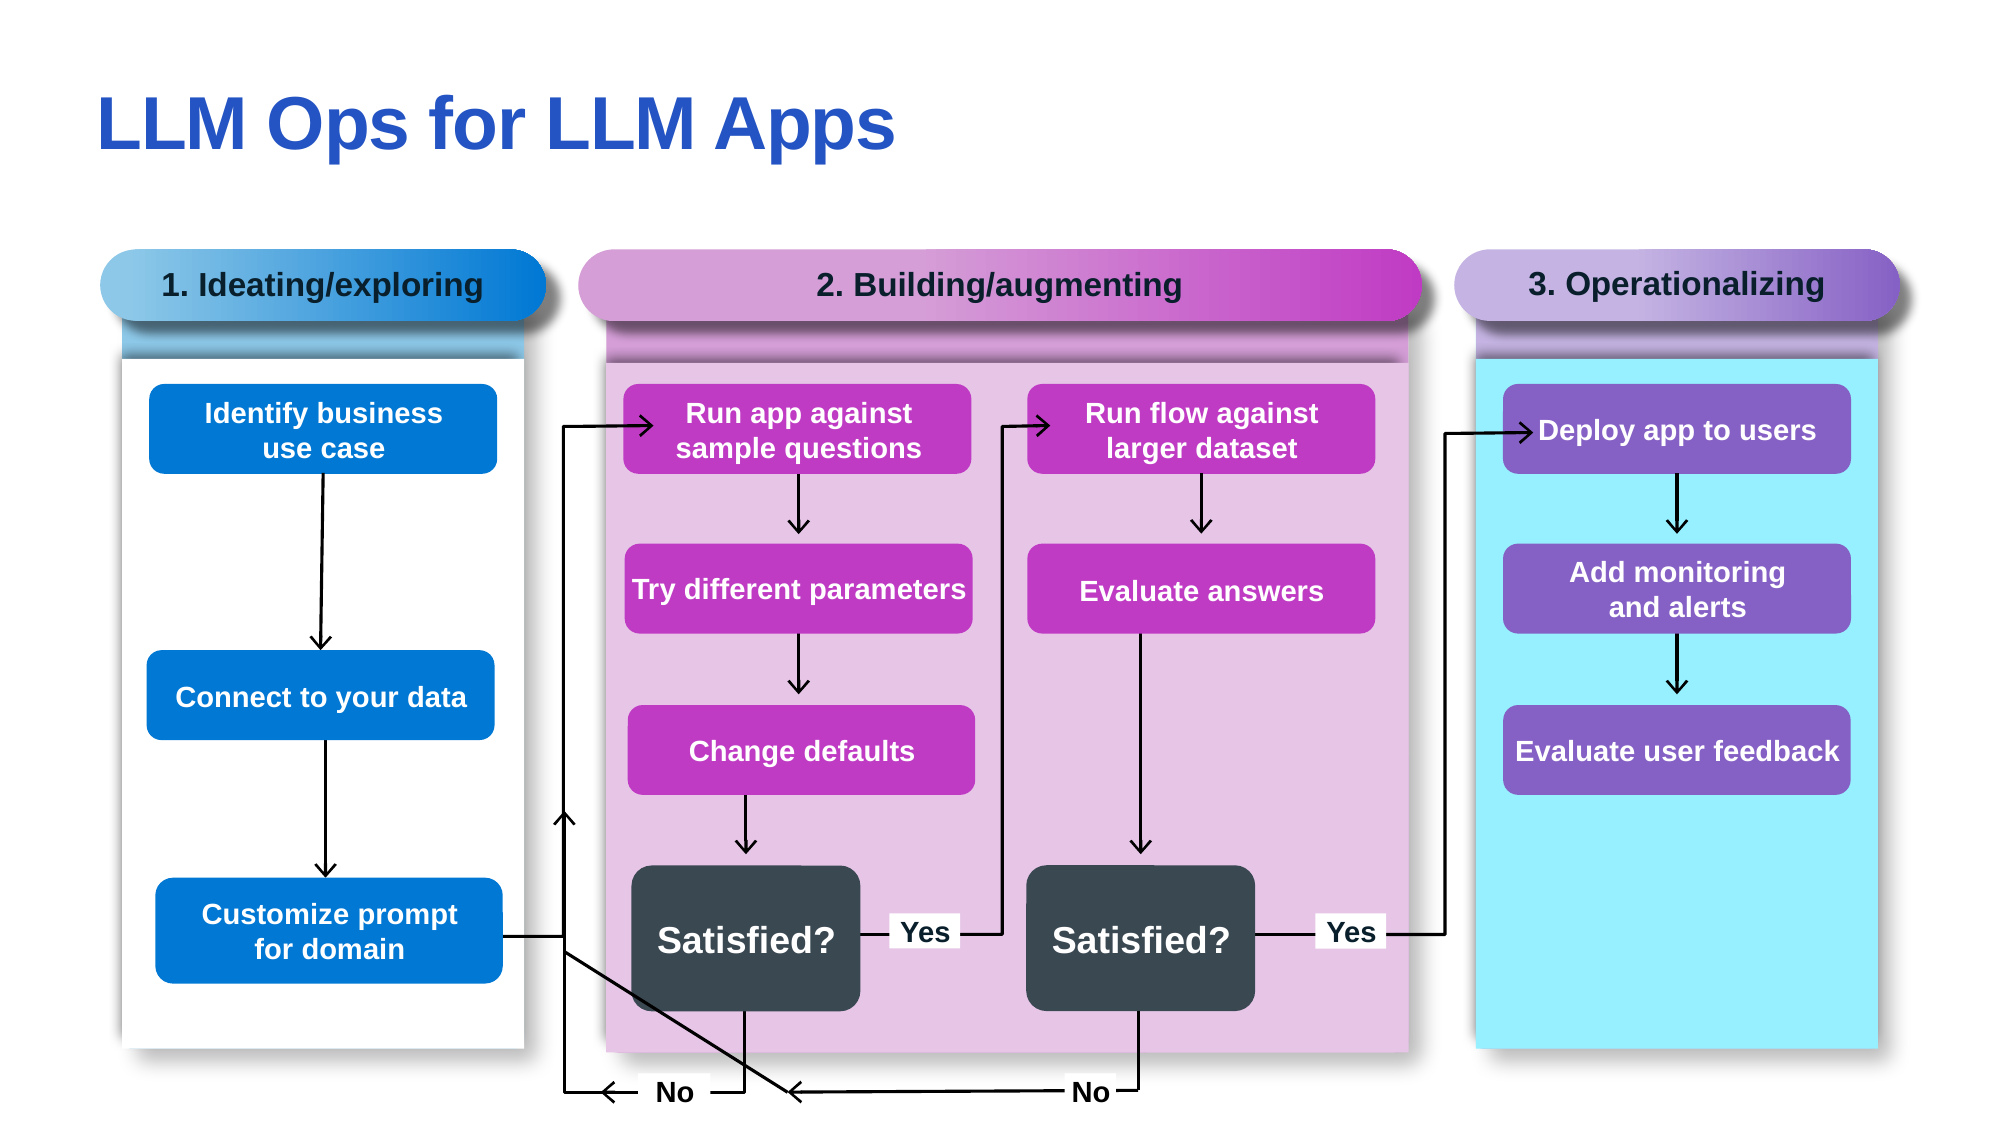

# LLM Ops for LLM Apps
1. Ideating/exploring
2. Building/augmenting
3. Operationalizing

Identify business
use case
Run app against
sample questions
Run flow against
larger dataset
Deploy app to users

Add monitoring
and alerts
Try different parameters
Evaluate answers

Connect to your data

Change defaults
Evaluate user feedback

Customize prompt for domain
Improve the prompt and orchestration
Yes
Yes
Satisfied?
Satisfied?
No
No